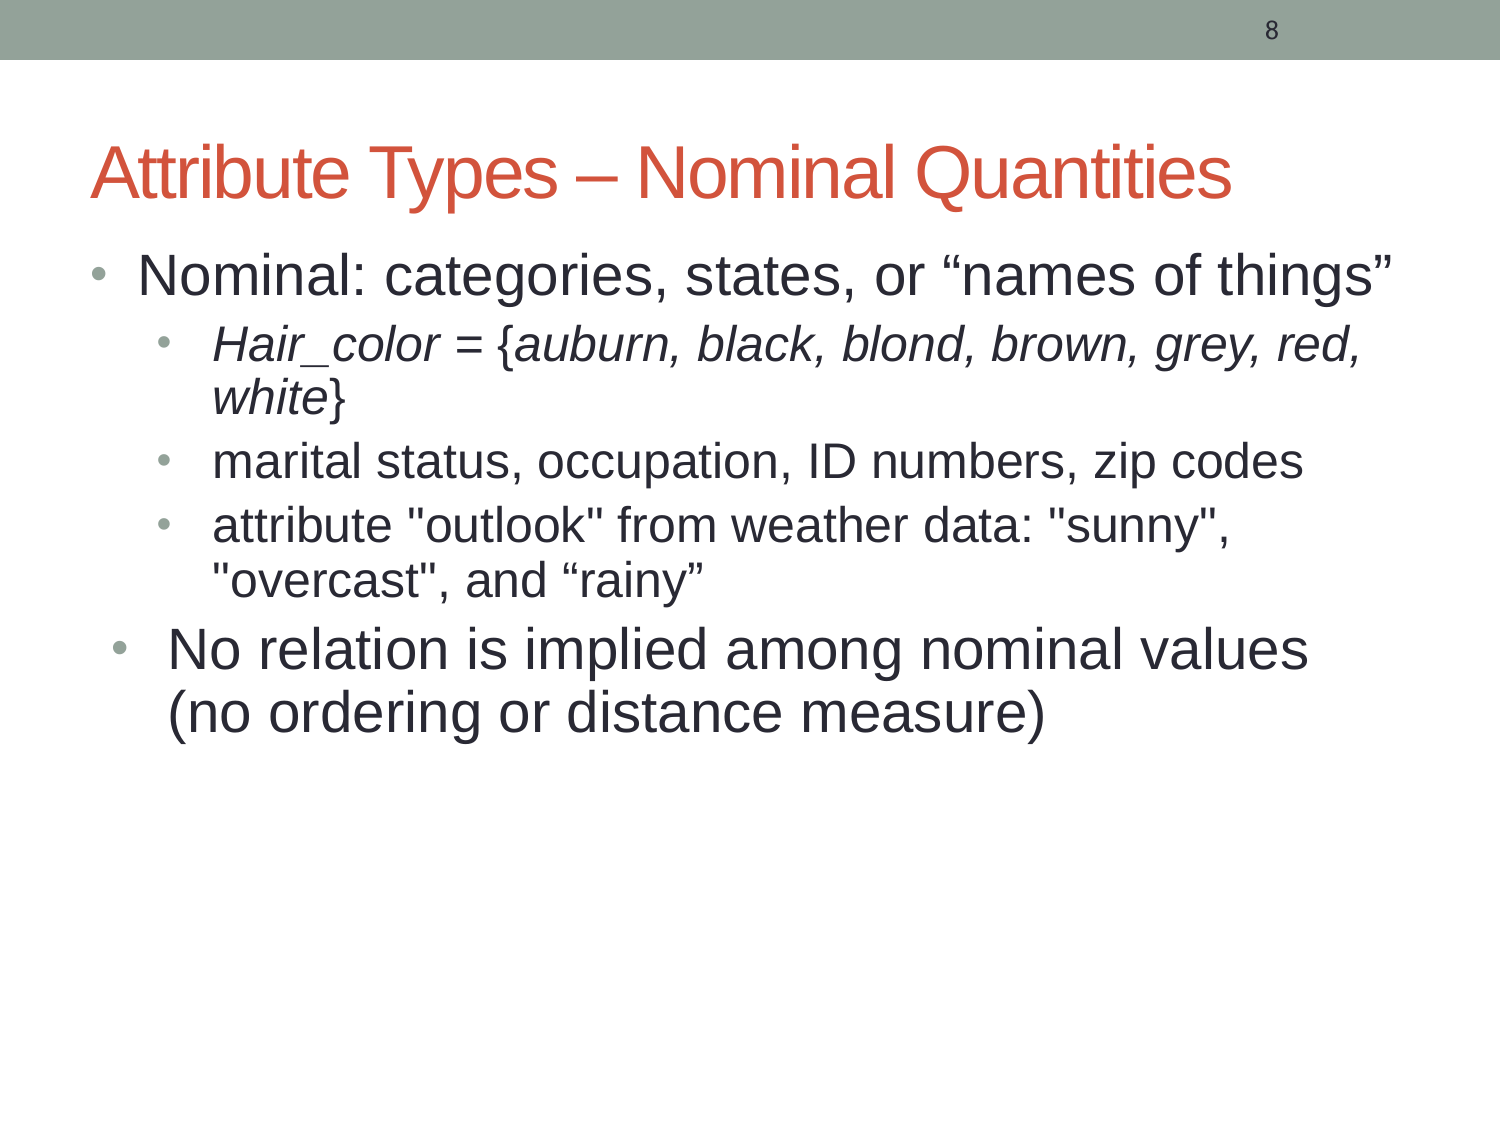

8
# Attribute Types – Nominal Quantities
Nominal: categories, states, or “names of things”
Hair_color = {auburn, black, blond, brown, grey, red, white}
marital status, occupation, ID numbers, zip codes
attribute "outlook" from weather data: "sunny", "overcast", and “rainy”
No relation is implied among nominal values (no ordering or distance measure)